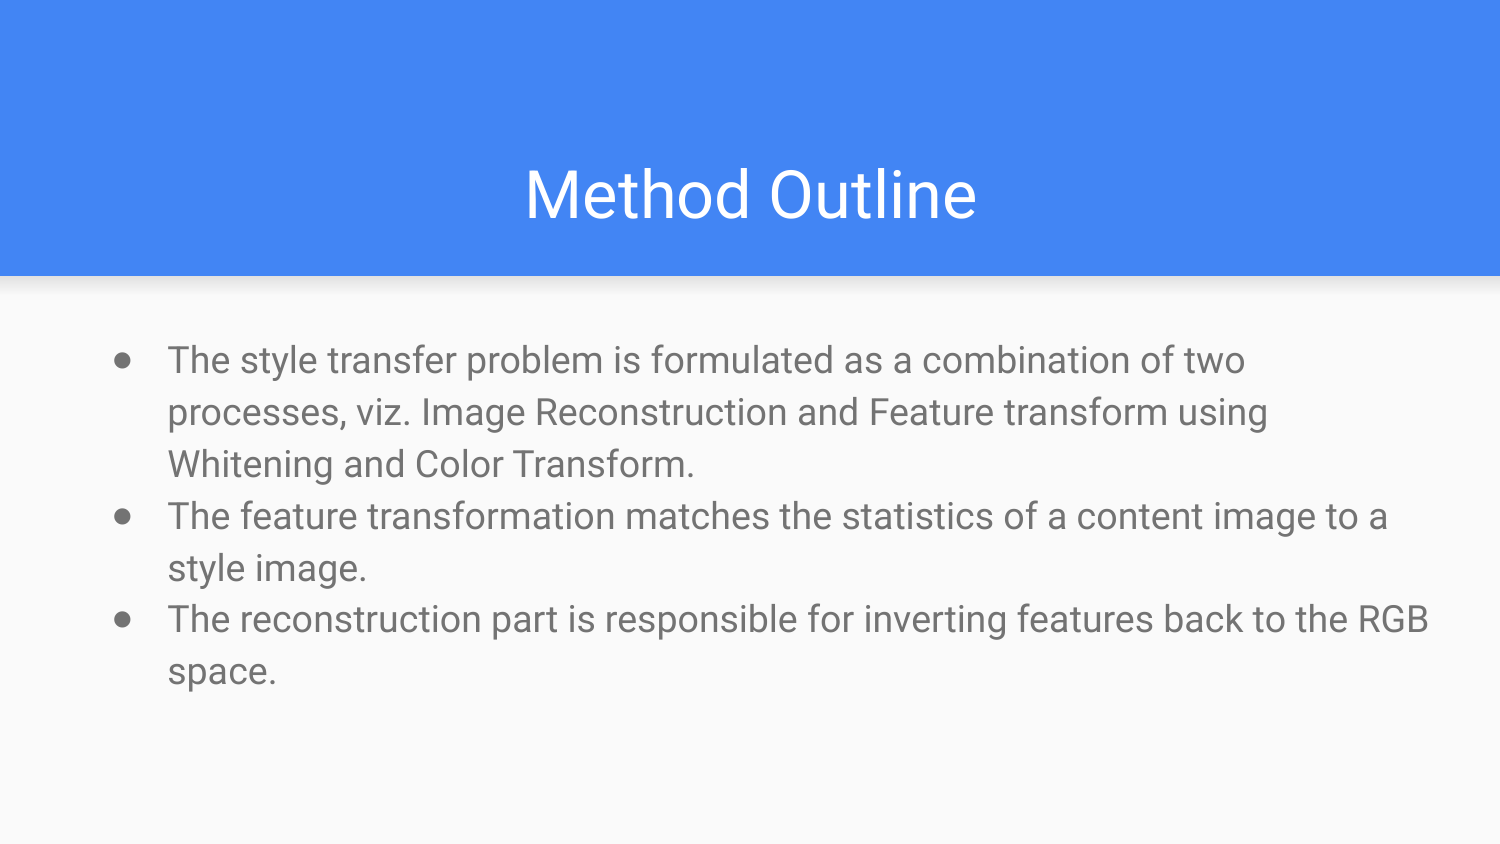

# Method Outline
The style transfer problem is formulated as a combination of two processes, viz. Image Reconstruction and Feature transform using Whitening and Color Transform.
The feature transformation matches the statistics of a content image to a style image.
The reconstruction part is responsible for inverting features back to the RGB space.